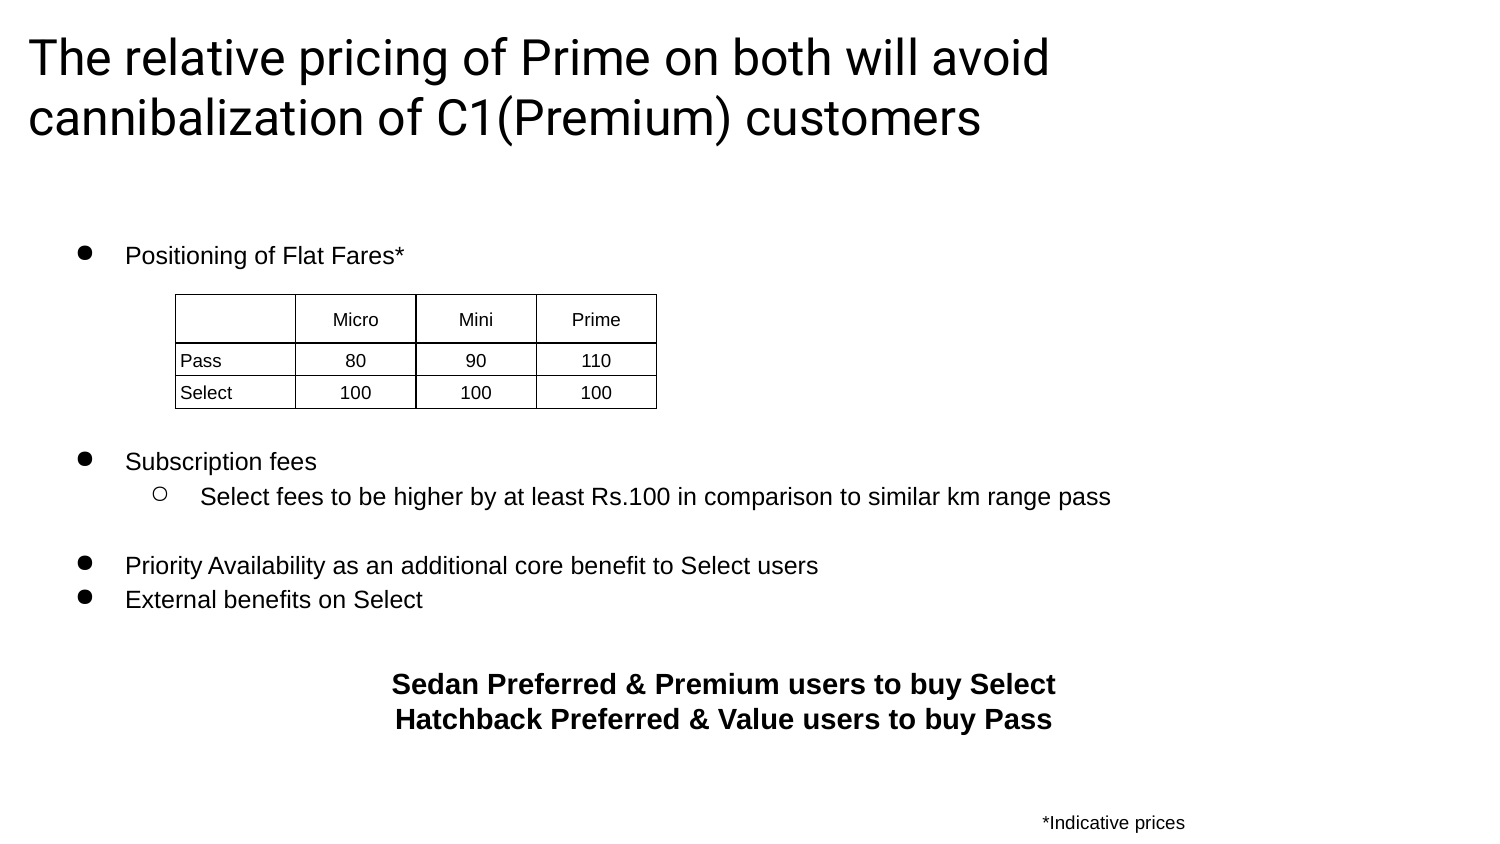

# The relative pricing of Prime on both will avoid cannibalization of C1(Premium) customers
Positioning of Flat Fares*

Subscription fees
Select fees to be higher by at least Rs.100 in comparison to similar km range pass

Priority Availability as an additional core benefit to Select users
External benefits on Select
|  | Micro | Mini | Prime |
| --- | --- | --- | --- |
| Pass | 80 | 90 | 110 |
| Select | 100 | 100 | 100 |
Sedan Preferred & Premium users to buy Select
Hatchback Preferred & Value users to buy Pass
*Indicative prices